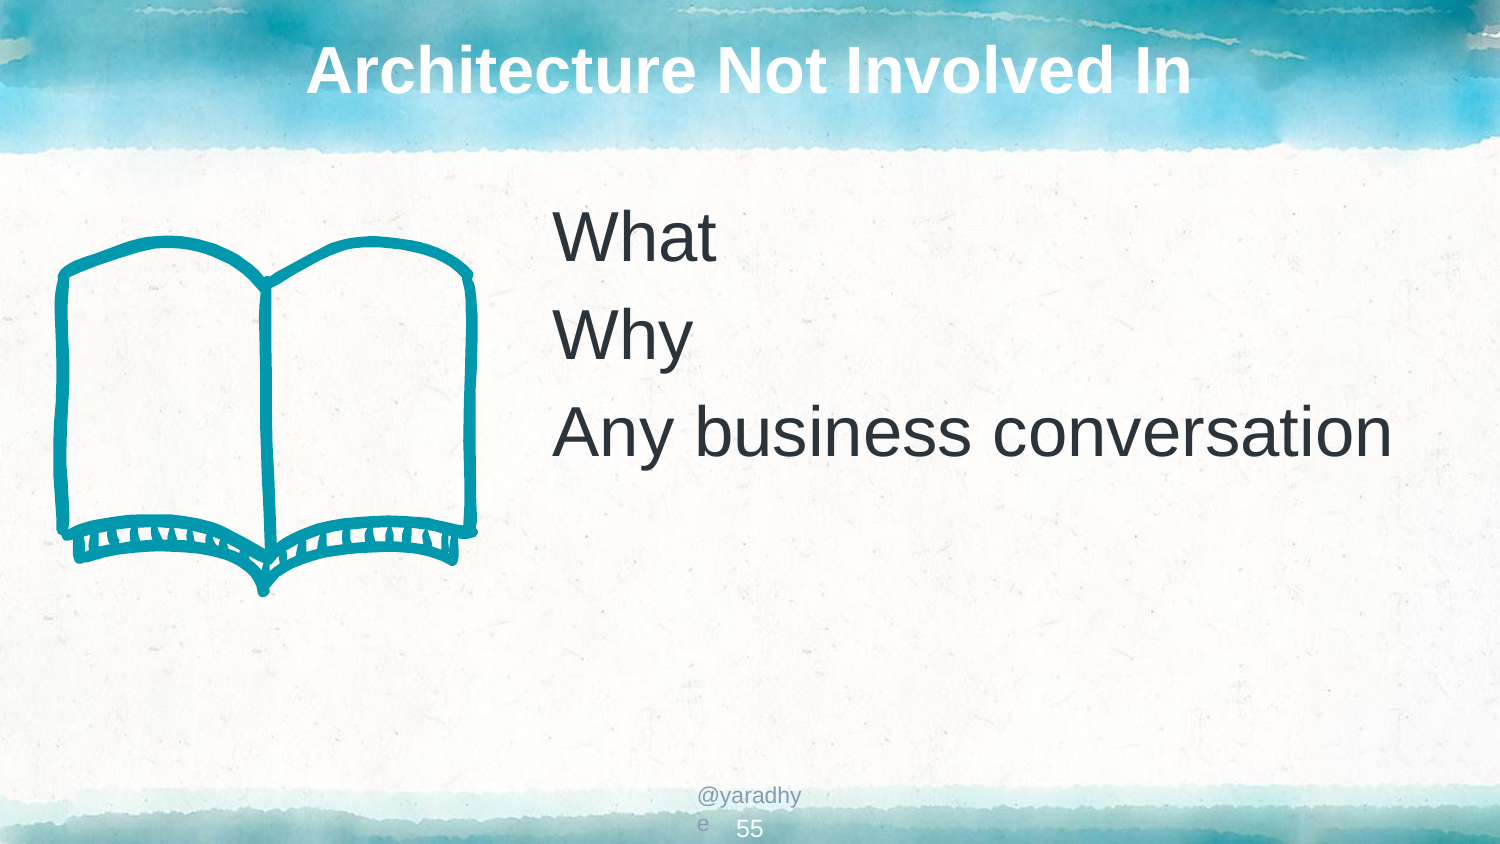

# Architecture Not Involved In
What
Why
Any business conversation

55